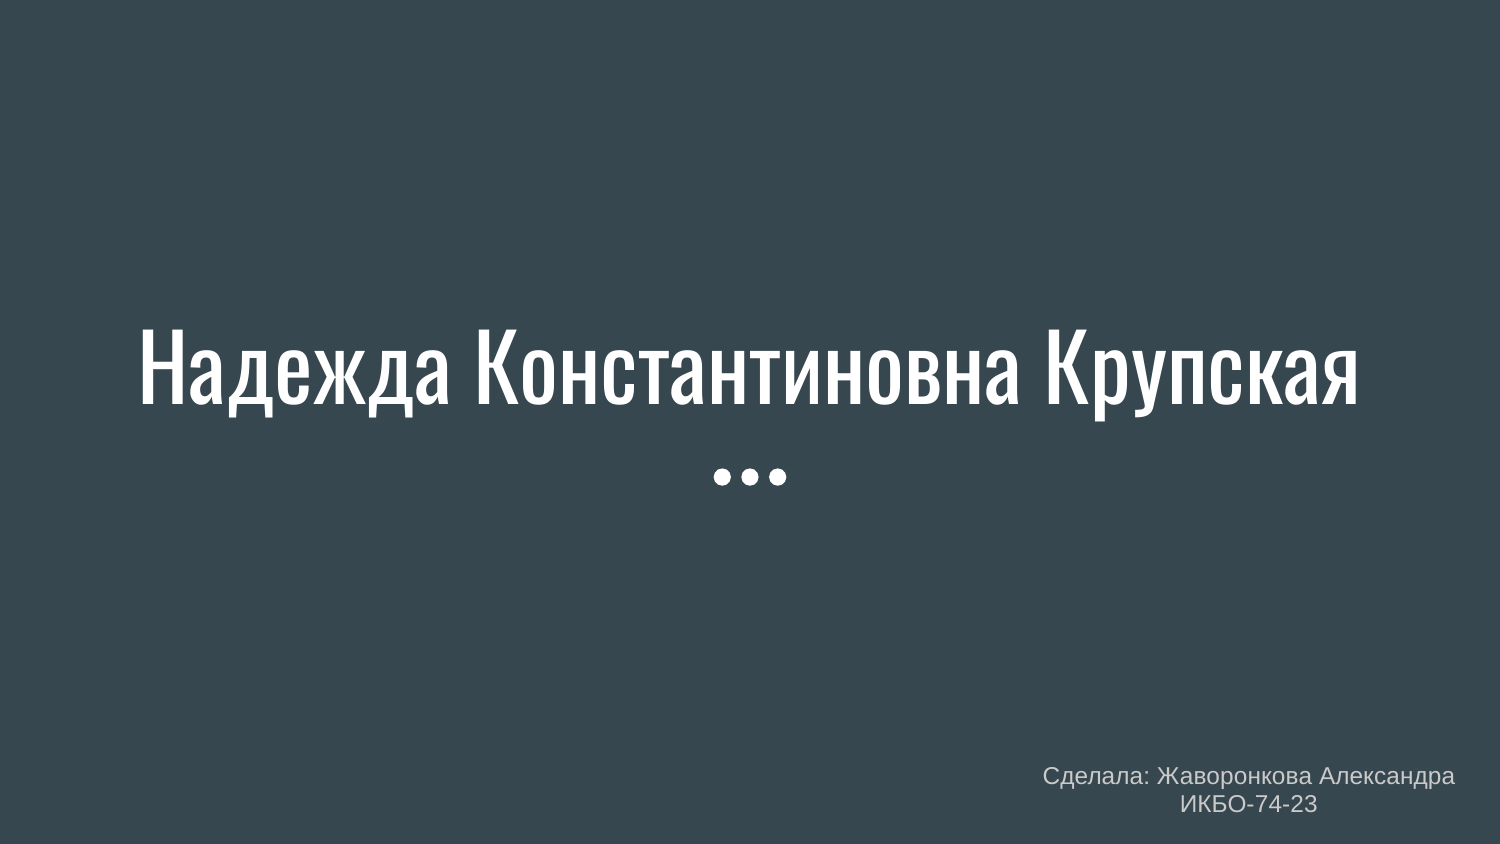

# Надежда Константиновна Крупская
Сделала: Жаворонкова Александра ИКБО-74-23